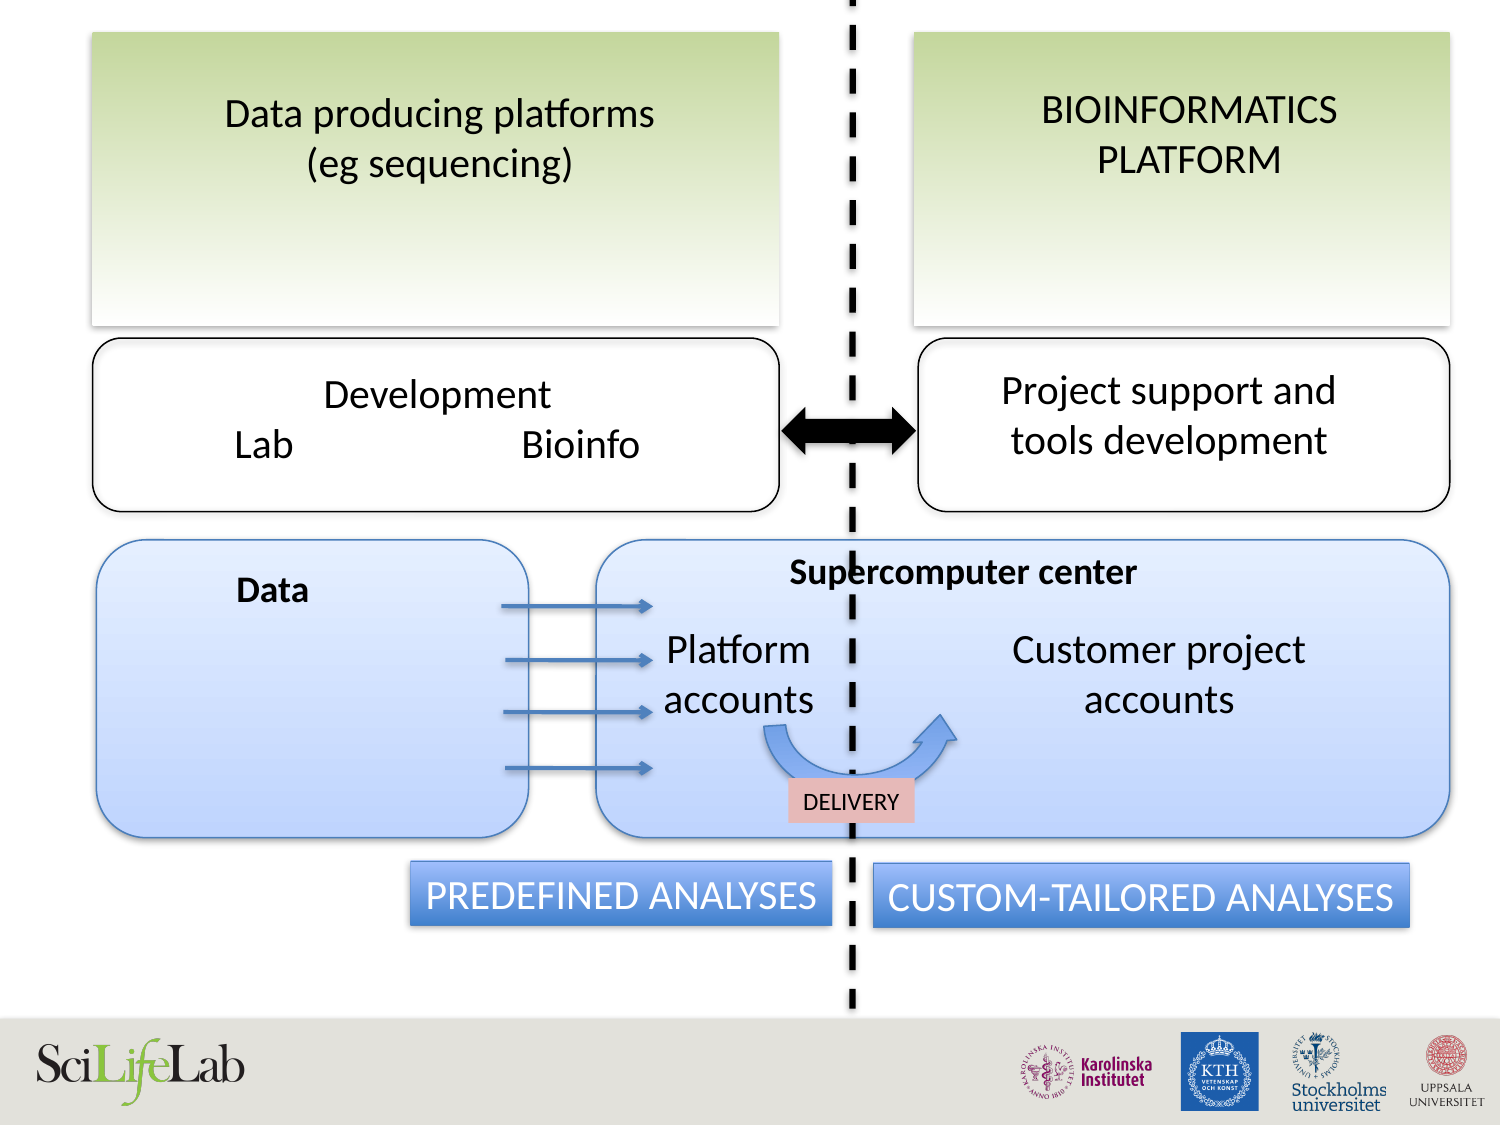

BIOINFORMATICS PLATFORM

Data producing platforms
(eg sequencing)

Project support and tools development
Development
 Lab                        Bioinfo

Supercomputer center

Data
Platform
accounts
Customer project accounts

DELIVERY
PREDEFINED ANALYSES
CUSTOM-TAILORED ANALYSES